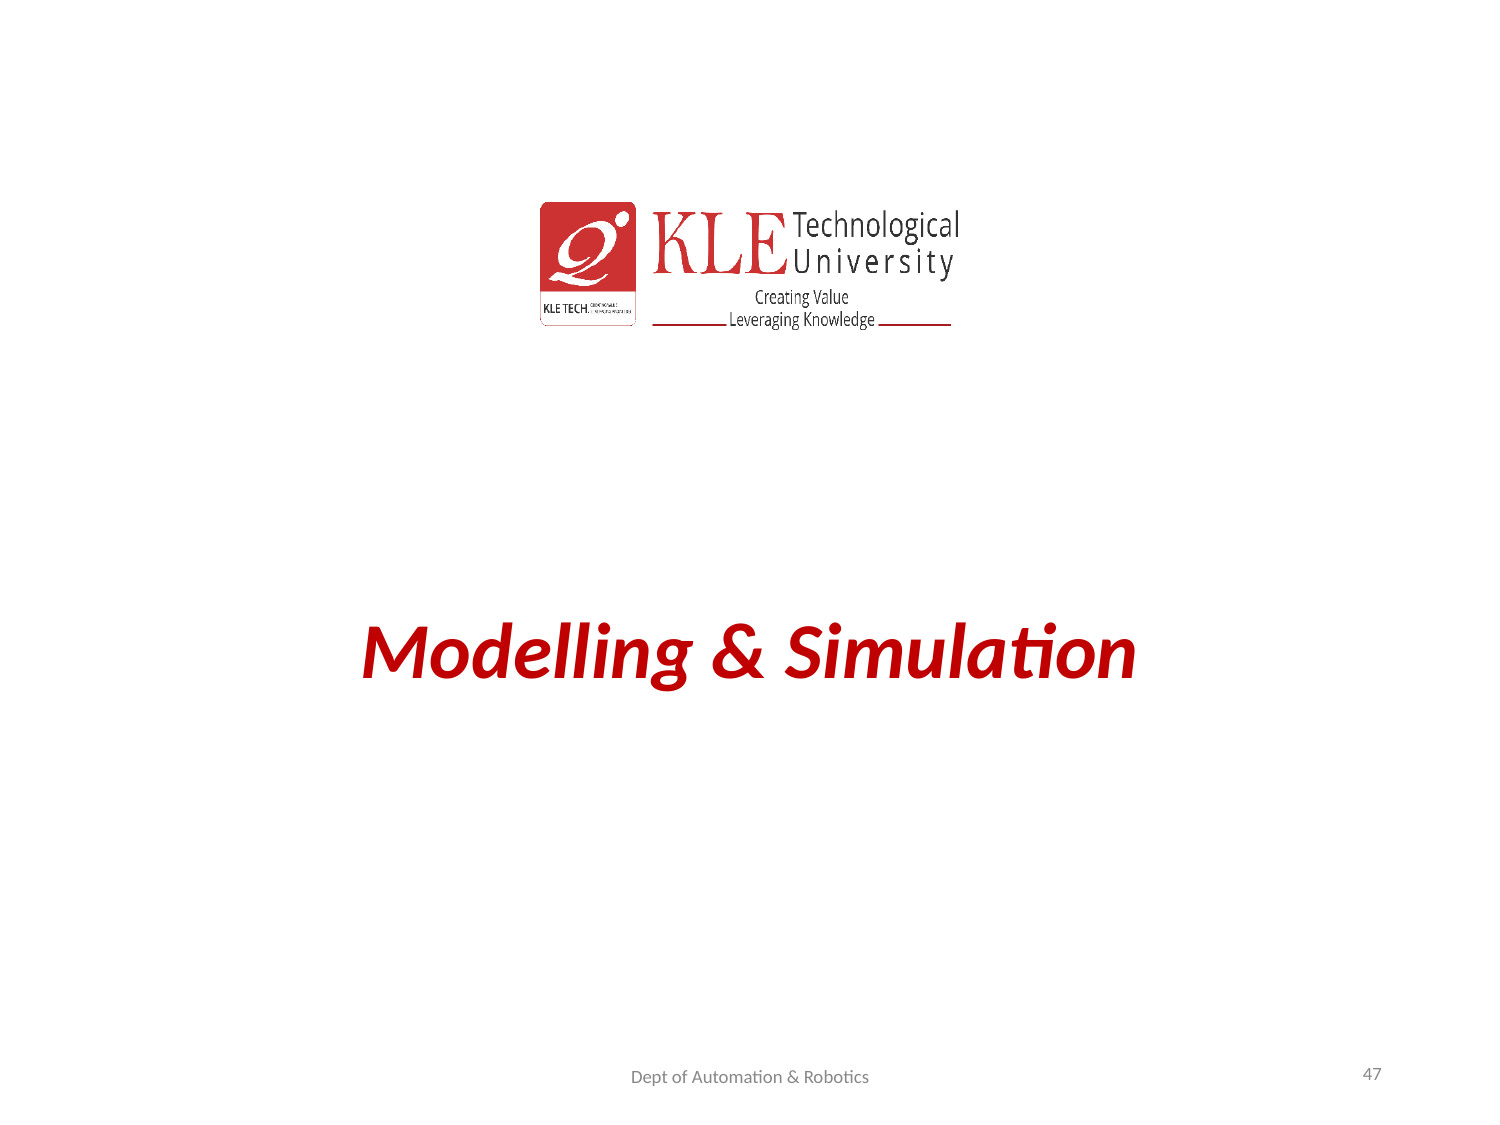

# Modelling & Simulation
47
Dept of Automation & Robotics